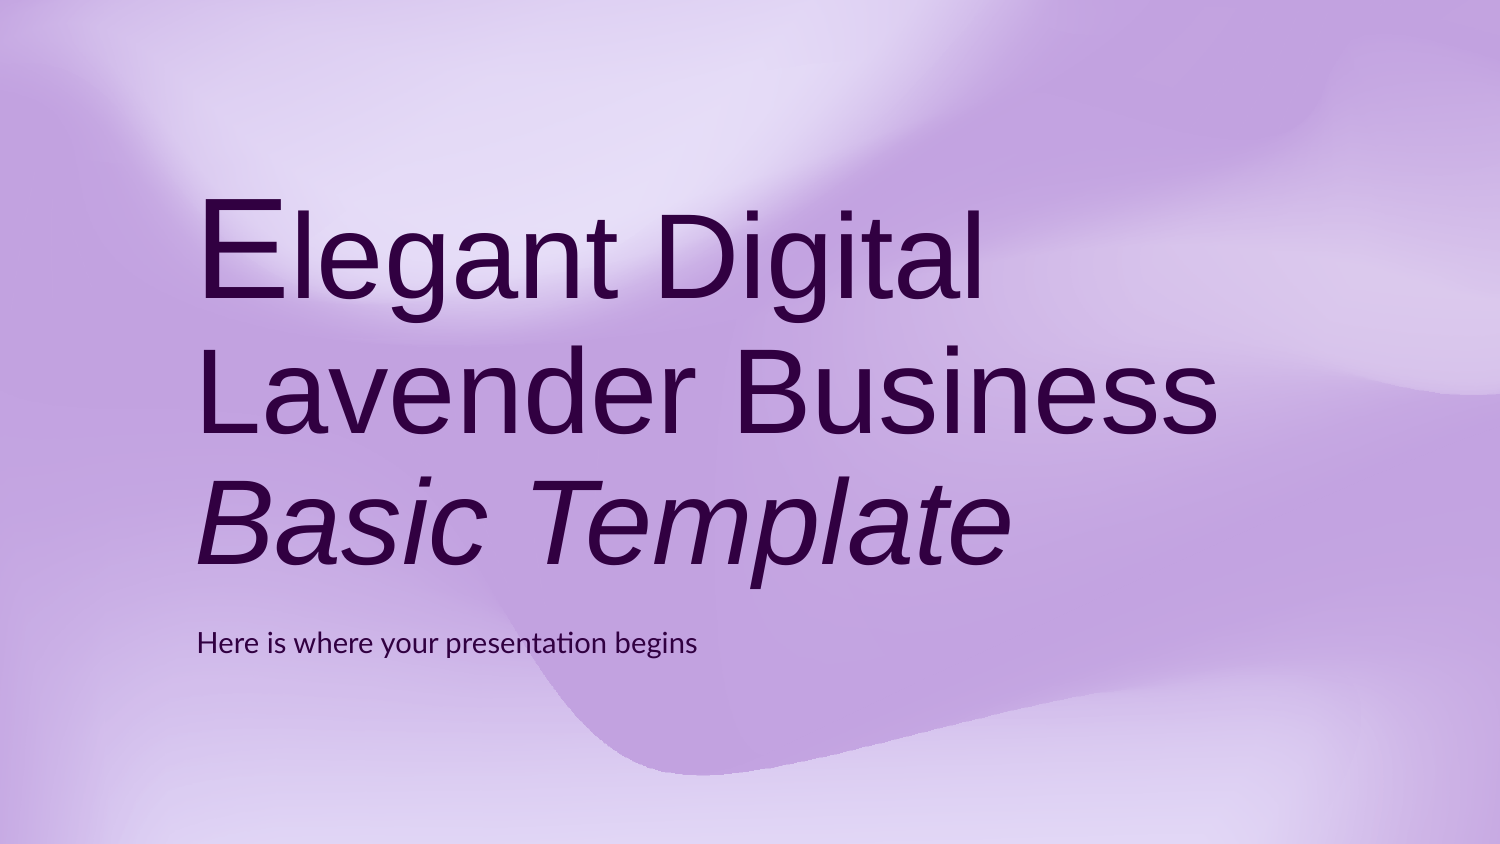

# Elegant Digital Lavender Business Basic Template
Here is where your presentation begins